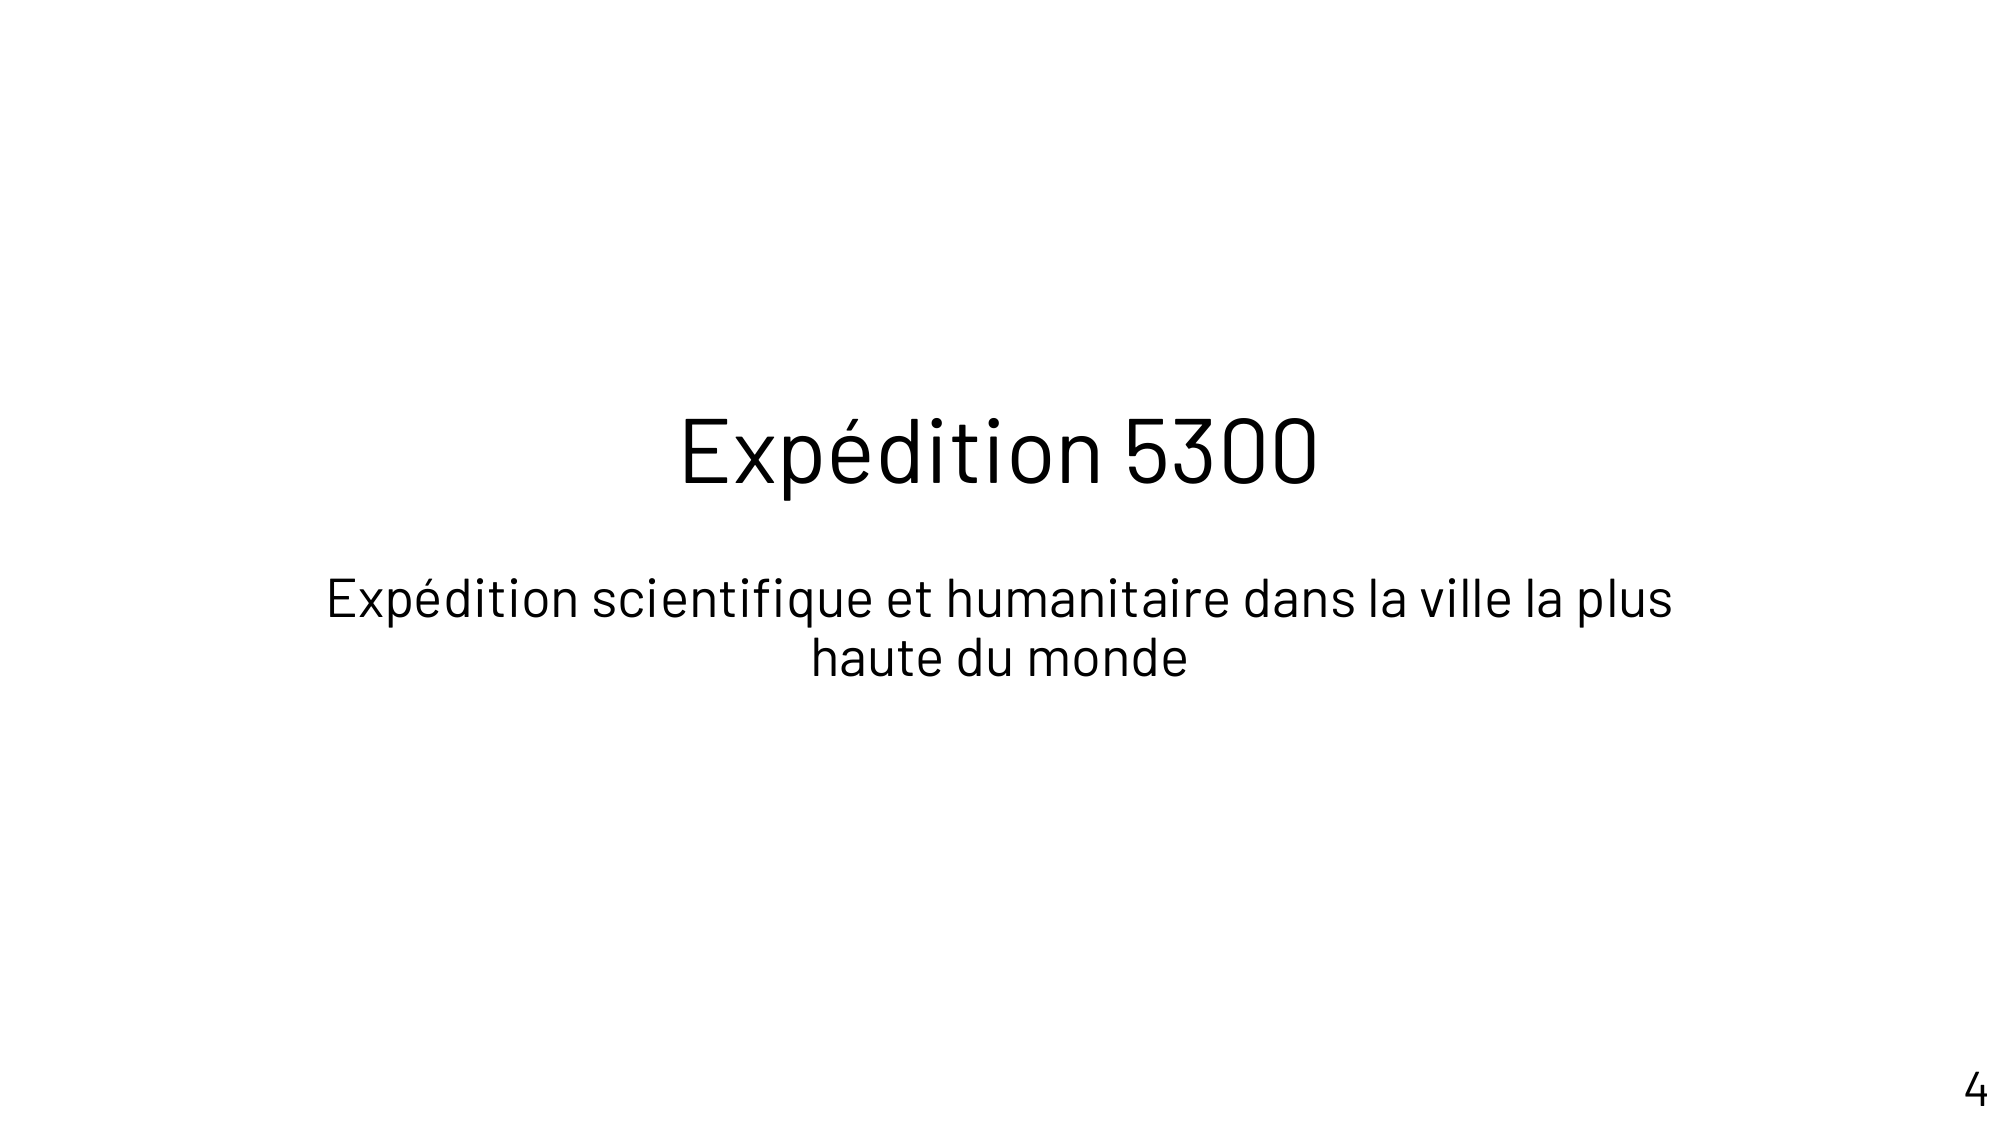

# Expédition 5300
Expédition scientifique et humanitaire dans la ville la plus haute du monde
4